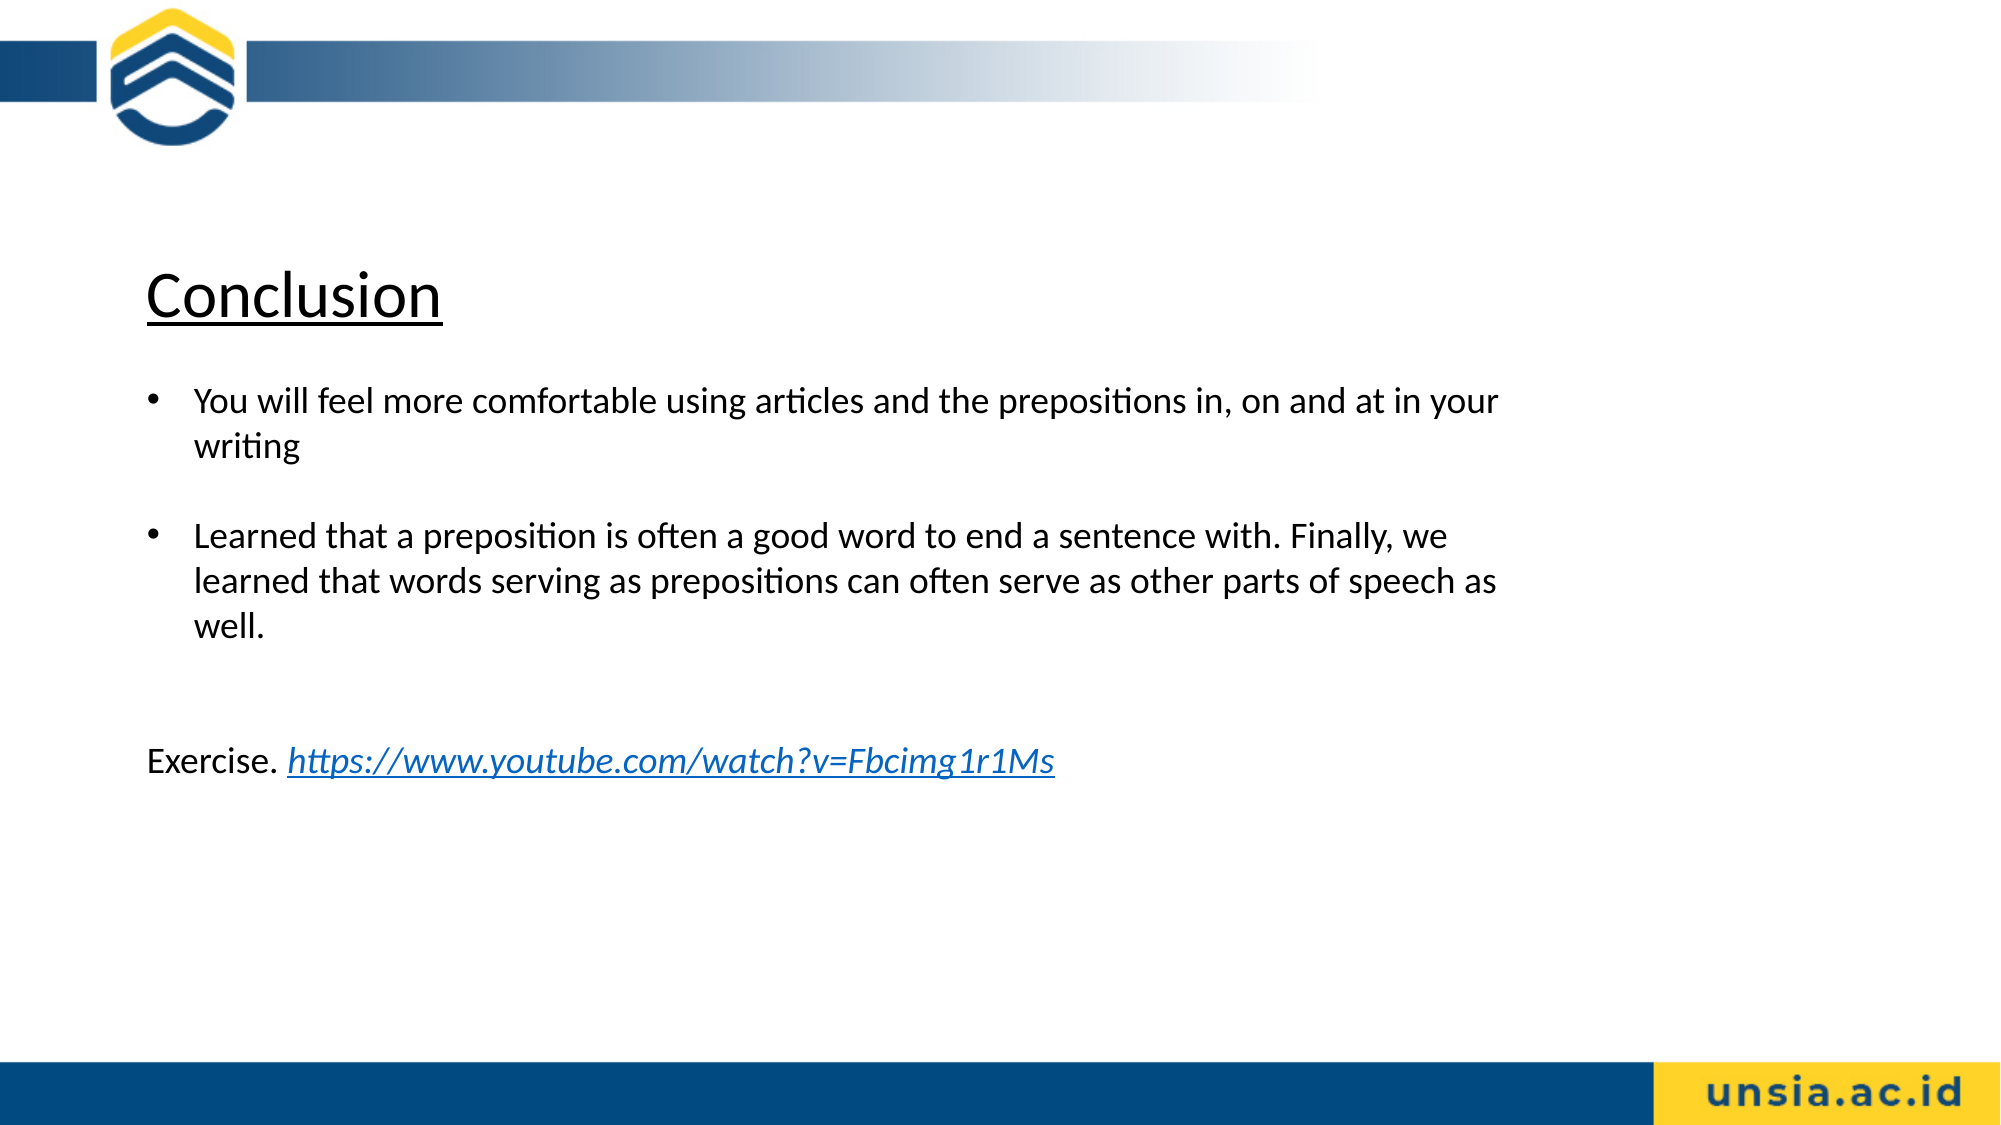

Conclusion

You will feel more comfortable using articles and the prepositions in, on and at in your writing

Learned that a preposition is often a good word to end a sentence with. Finally, we learned that words serving as prepositions can often serve as other parts of speech as well.

Exercise. https://www.youtube.com/watch?v=Fbcimg1r1Ms